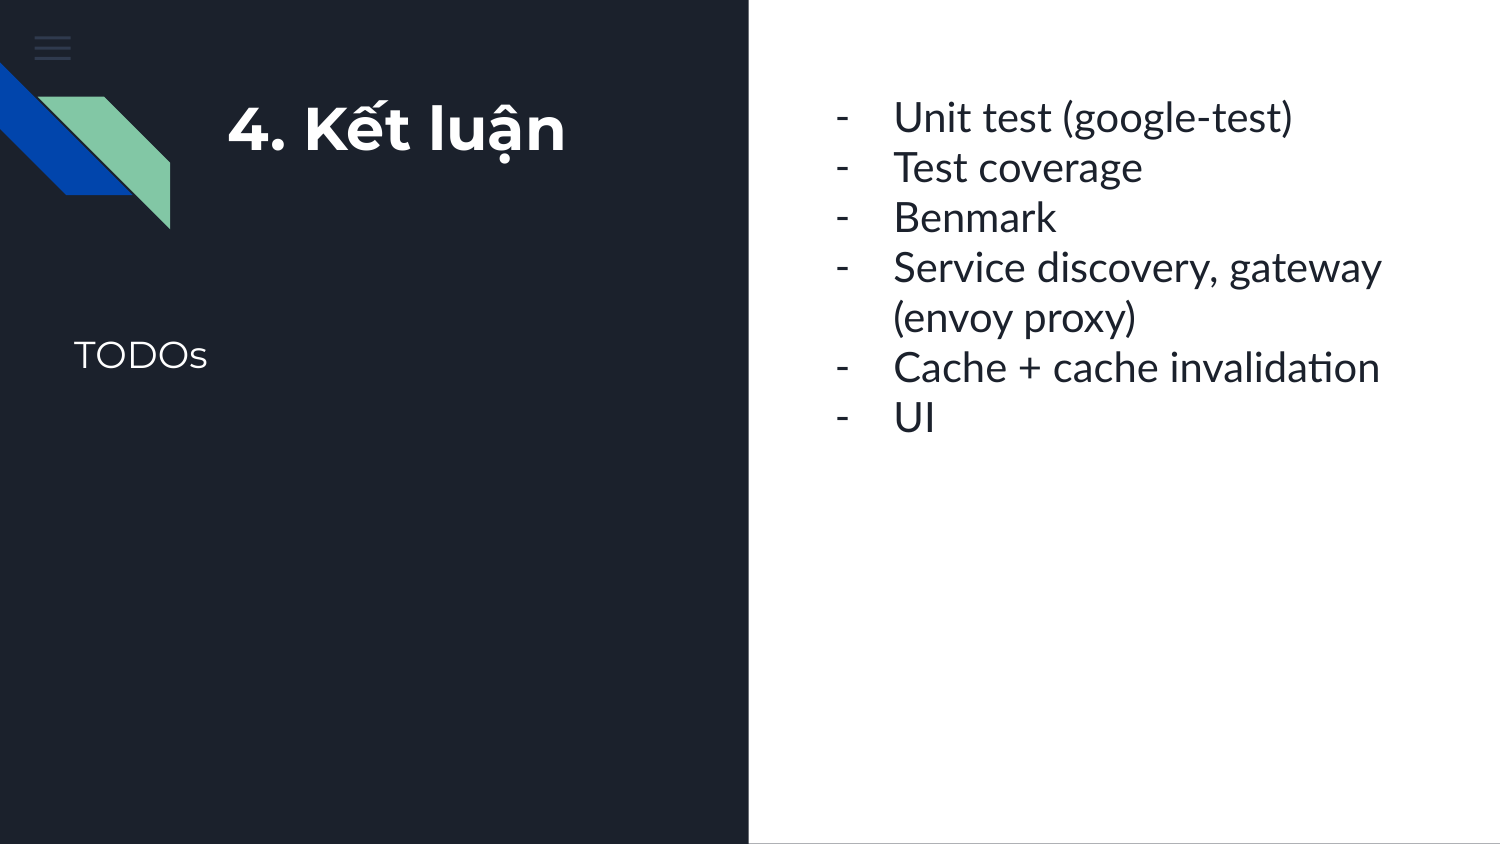

4. Kết luận
Unit test (google-test)
Test coverage
Benmark
Service discovery, gateway (envoy proxy)
Cache + cache invalidation
UI
# TODOs